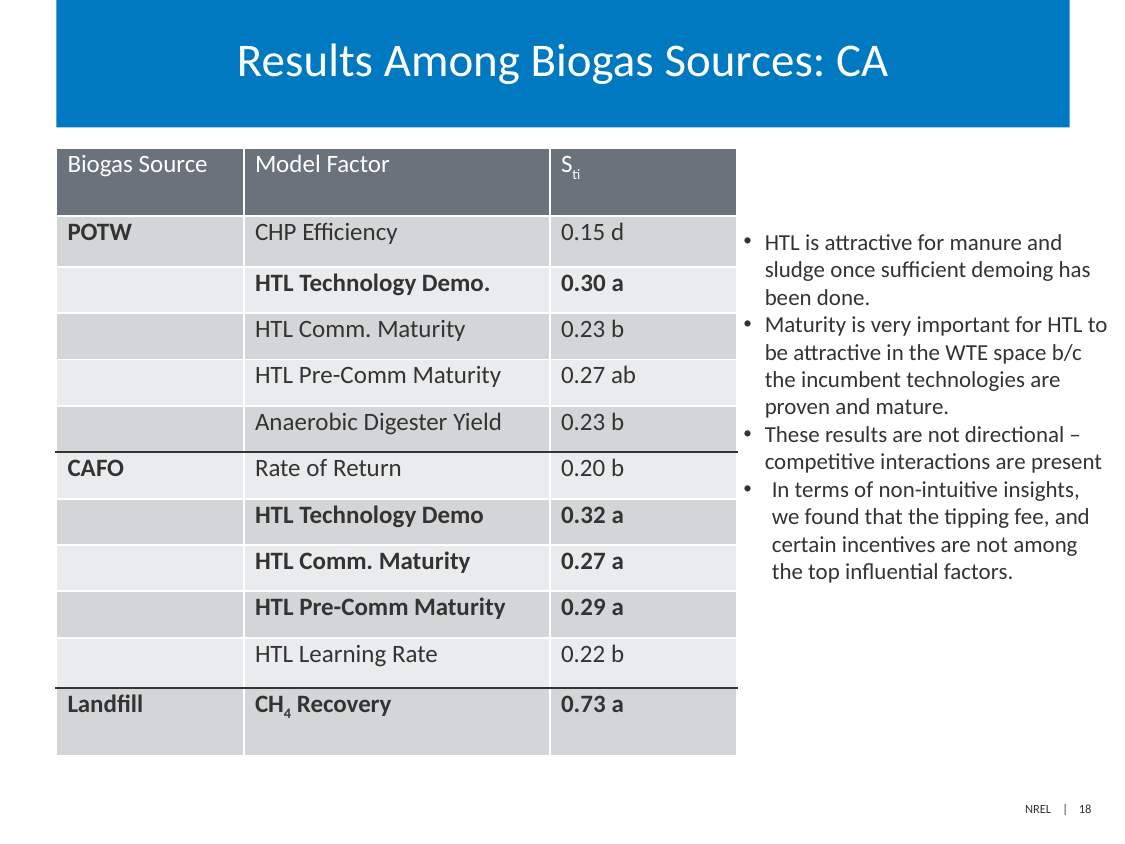

# Results Among Biogas Sources: CA
| Biogas Source | Model Factor | Sti |
| --- | --- | --- |
| POTW | CHP Efficiency | 0.15 d |
|  | HTL Technology Demo. | 0.30 a |
|  | HTL Comm. Maturity | 0.23 b |
|  | HTL Pre-Comm Maturity | 0.27 ab |
|  | Anaerobic Digester Yield | 0.23 b |
| CAFO | Rate of Return | 0.20 b |
|  | HTL Technology Demo | 0.32 a |
|  | HTL Comm. Maturity | 0.27 a |
|  | HTL Pre-Comm Maturity | 0.29 a |
|  | HTL Learning Rate | 0.22 b |
| Landfill | CH4 Recovery | 0.73 a |
HTL is attractive for manure and sludge once sufficient demoing has been done.
Maturity is very important for HTL to be attractive in the WTE space b/c the incumbent technologies are proven and mature.
These results are not directional – competitive interactions are present
In terms of non-intuitive insights, we found that the tipping fee, and certain incentives are not among the top influential factors.